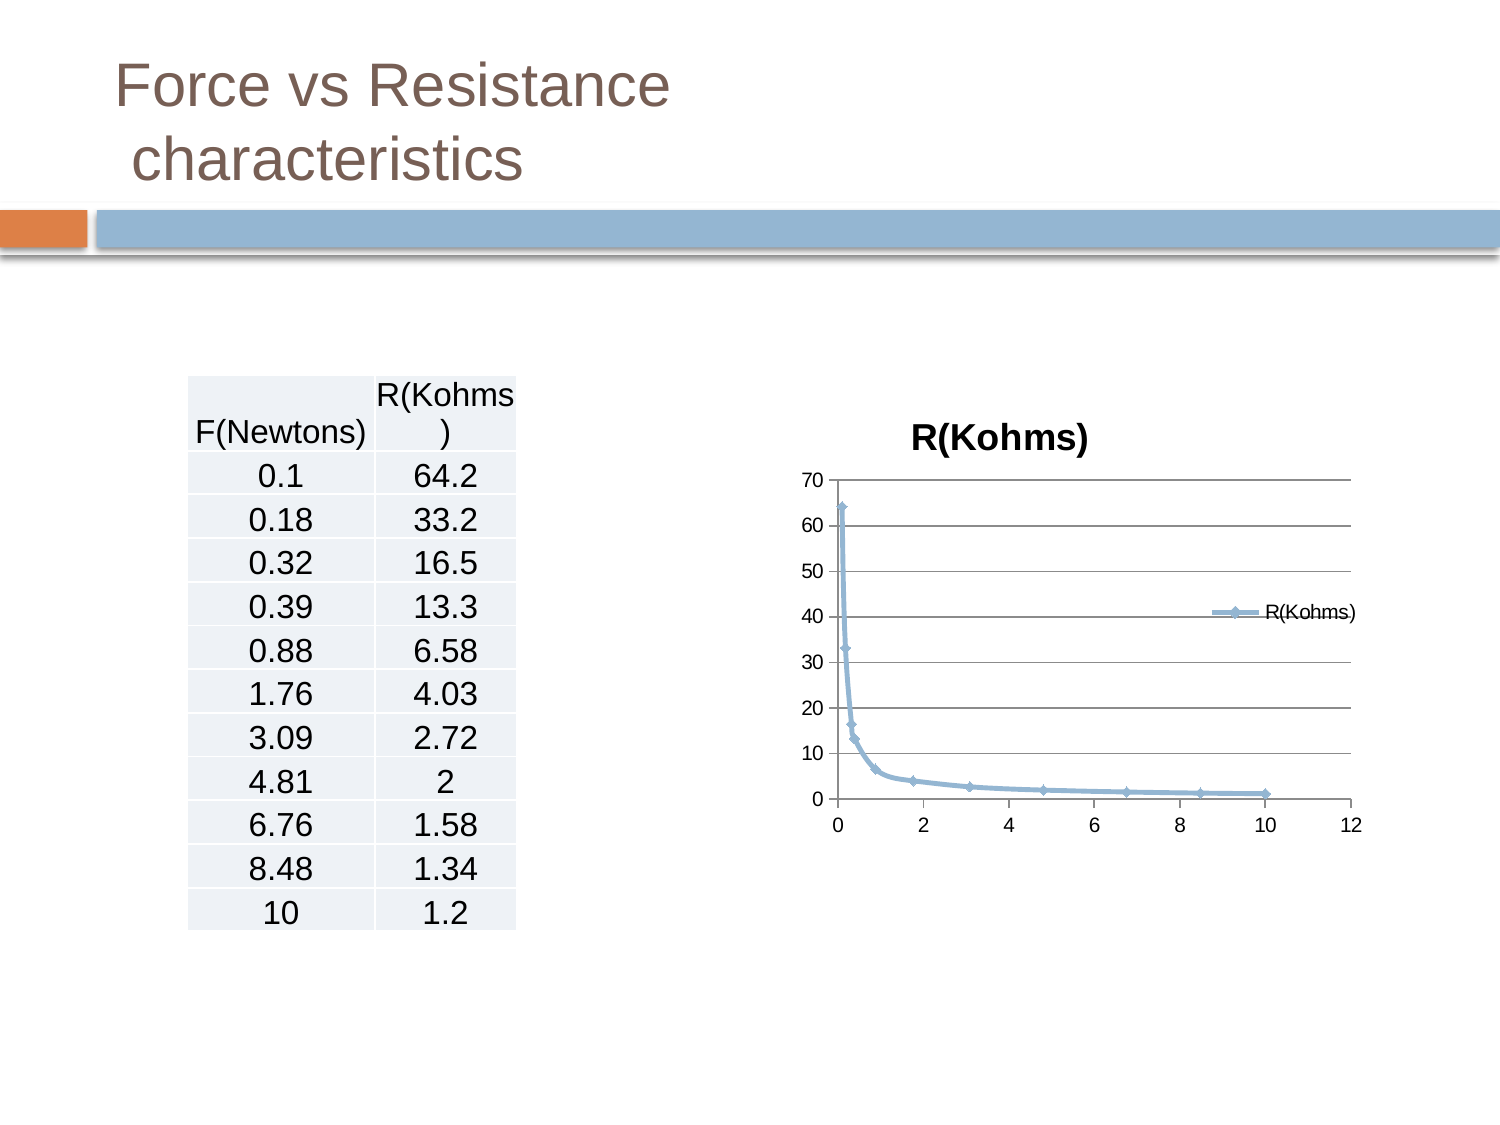

# Force vs Resistance characteristics
| F(Newtons) | R(Kohms) |
| --- | --- |
| 0.1 | 64.2 |
| 0.18 | 33.2 |
| 0.32 | 16.5 |
| 0.39 | 13.3 |
| 0.88 | 6.58 |
| 1.76 | 4.03 |
| 3.09 | 2.72 |
| 4.81 | 2 |
| 6.76 | 1.58 |
| 8.48 | 1.34 |
| 10 | 1.2 |

### Chart:

| Category | R(Kohms) |
|---|---|